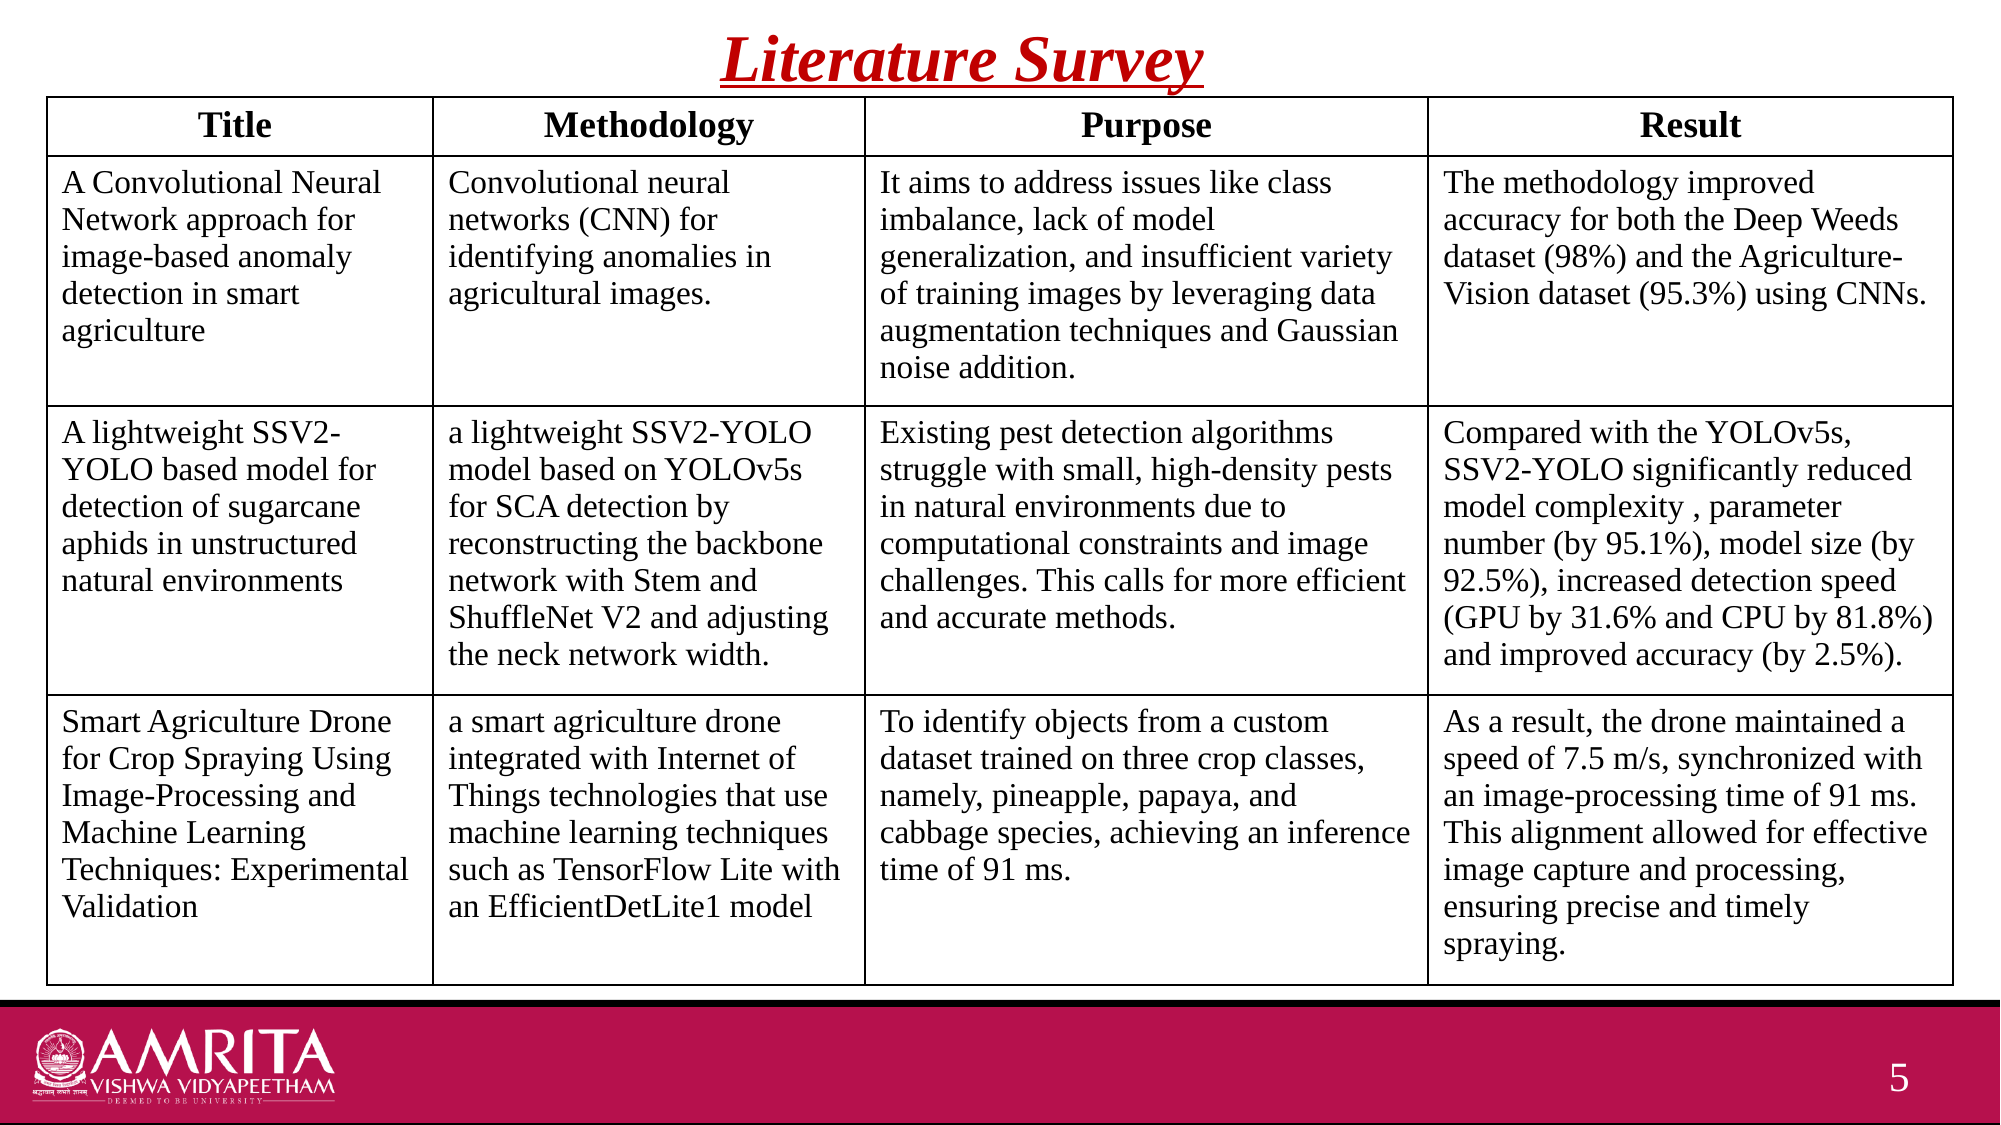

# Literature Survey
| Title | Methodology | Purpose | Result |
| --- | --- | --- | --- |
| A Convolutional Neural Network approach for image-based anomaly detection in smart agriculture | Convolutional neural networks (CNN) for identifying anomalies in agricultural images. | It aims to address issues like class imbalance, lack of model generalization, and insufficient variety of training images by leveraging data augmentation techniques and Gaussian noise addition. | The methodology improved accuracy for both the Deep Weeds dataset (98%) and the Agriculture-Vision dataset (95.3%) using CNNs. |
| A lightweight SSV2-YOLO based model for detection of sugarcane aphids in unstructured natural environments | a lightweight SSV2-YOLO model based on YOLOv5s for SCA detection by reconstructing the backbone network with Stem and ShuffleNet V2 and adjusting the neck network width. | Existing pest detection algorithms struggle with small, high-density pests in natural environments due to computational constraints and image challenges. This calls for more efficient and accurate methods. | Compared with the YOLOv5s, SSV2-YOLO significantly reduced model complexity , parameter number (by 95.1%), model size (by 92.5%), increased detection speed (GPU by 31.6% and CPU by 81.8%) and improved accuracy (by 2.5%). |
| Smart Agriculture Drone for Crop Spraying Using Image-Processing and Machine Learning Techniques: Experimental Validation | a smart agriculture drone integrated with Internet of Things technologies that use machine learning techniques such as TensorFlow Lite with an EfficientDetLite1 model | To identify objects from a custom dataset trained on three crop classes, namely, pineapple, papaya, and cabbage species, achieving an inference time of 91 ms. | As a result, the drone maintained a speed of 7.5 m/s, synchronized with an image-processing time of 91 ms. This alignment allowed for effective image capture and processing, ensuring precise and timely spraying. |